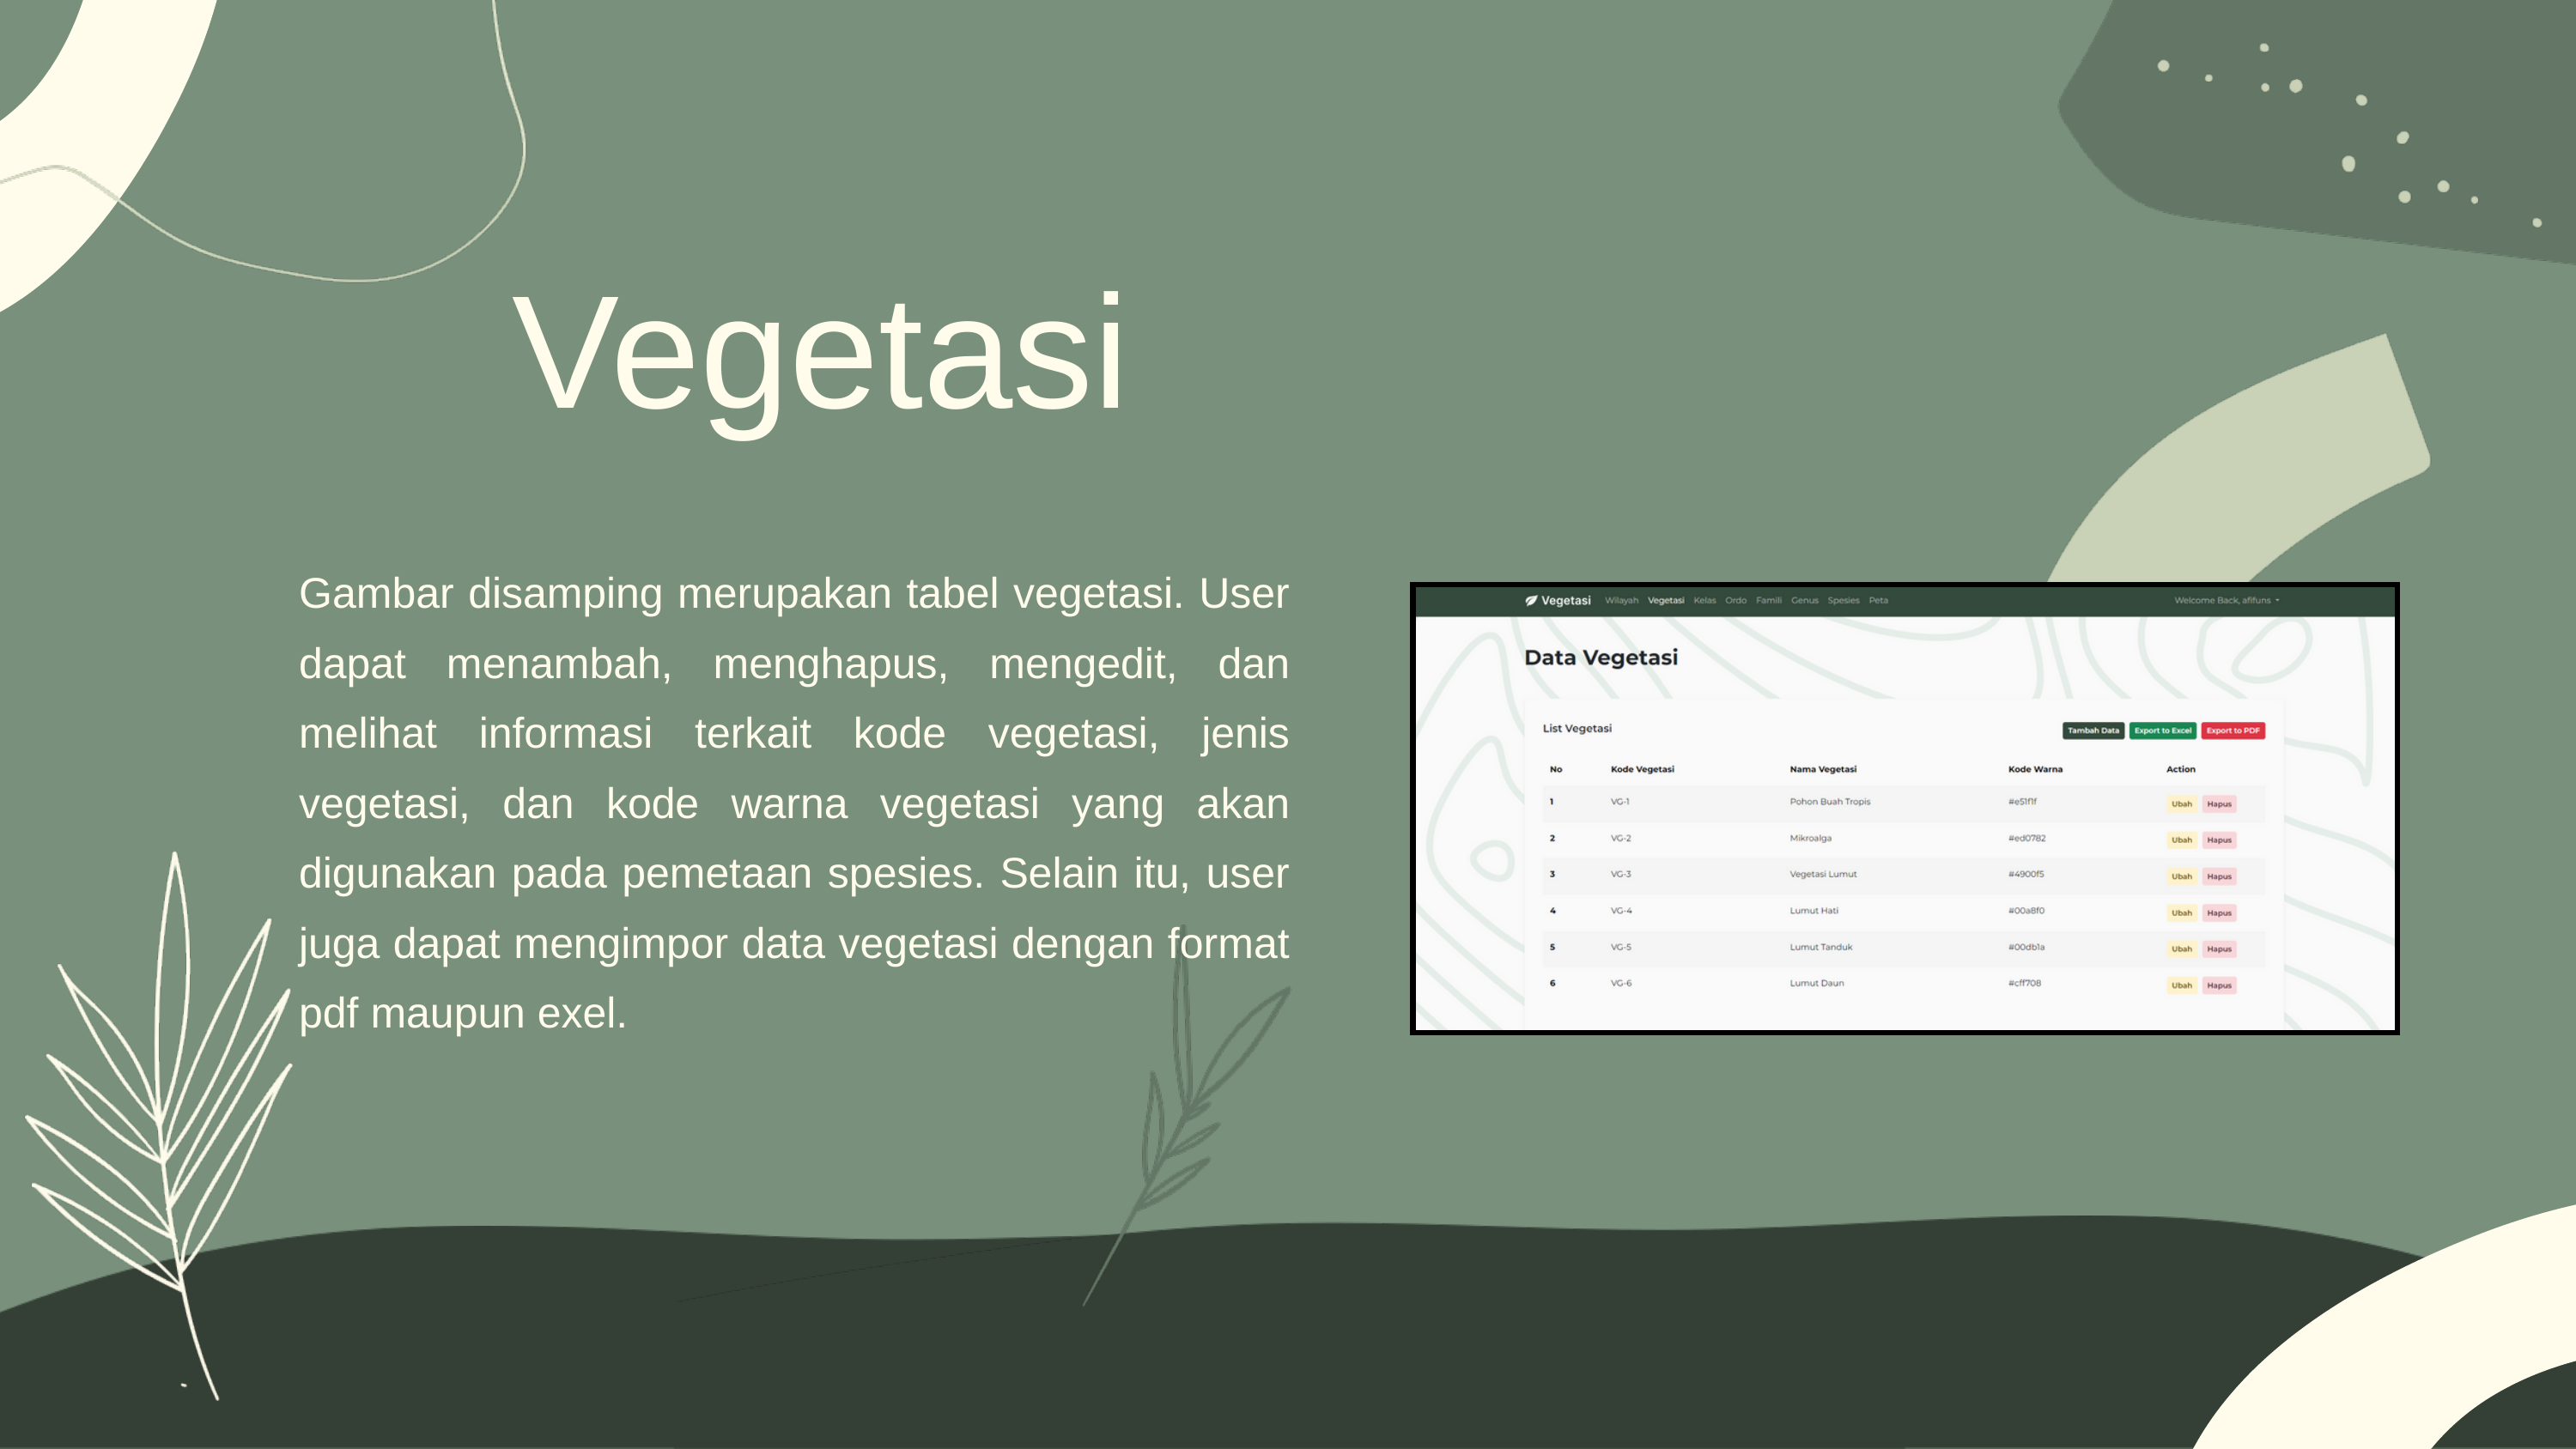

Vegetasi

Gambar disamping merupakan tabel vegetasi. User dapat menambah, menghapus, mengedit, dan melihat informasi terkait kode vegetasi, jenis vegetasi, dan kode warna vegetasi yang akan digunakan pada pemetaan spesies. Selain itu, user juga dapat mengimpor data vegetasi dengan format pdf maupun exel.